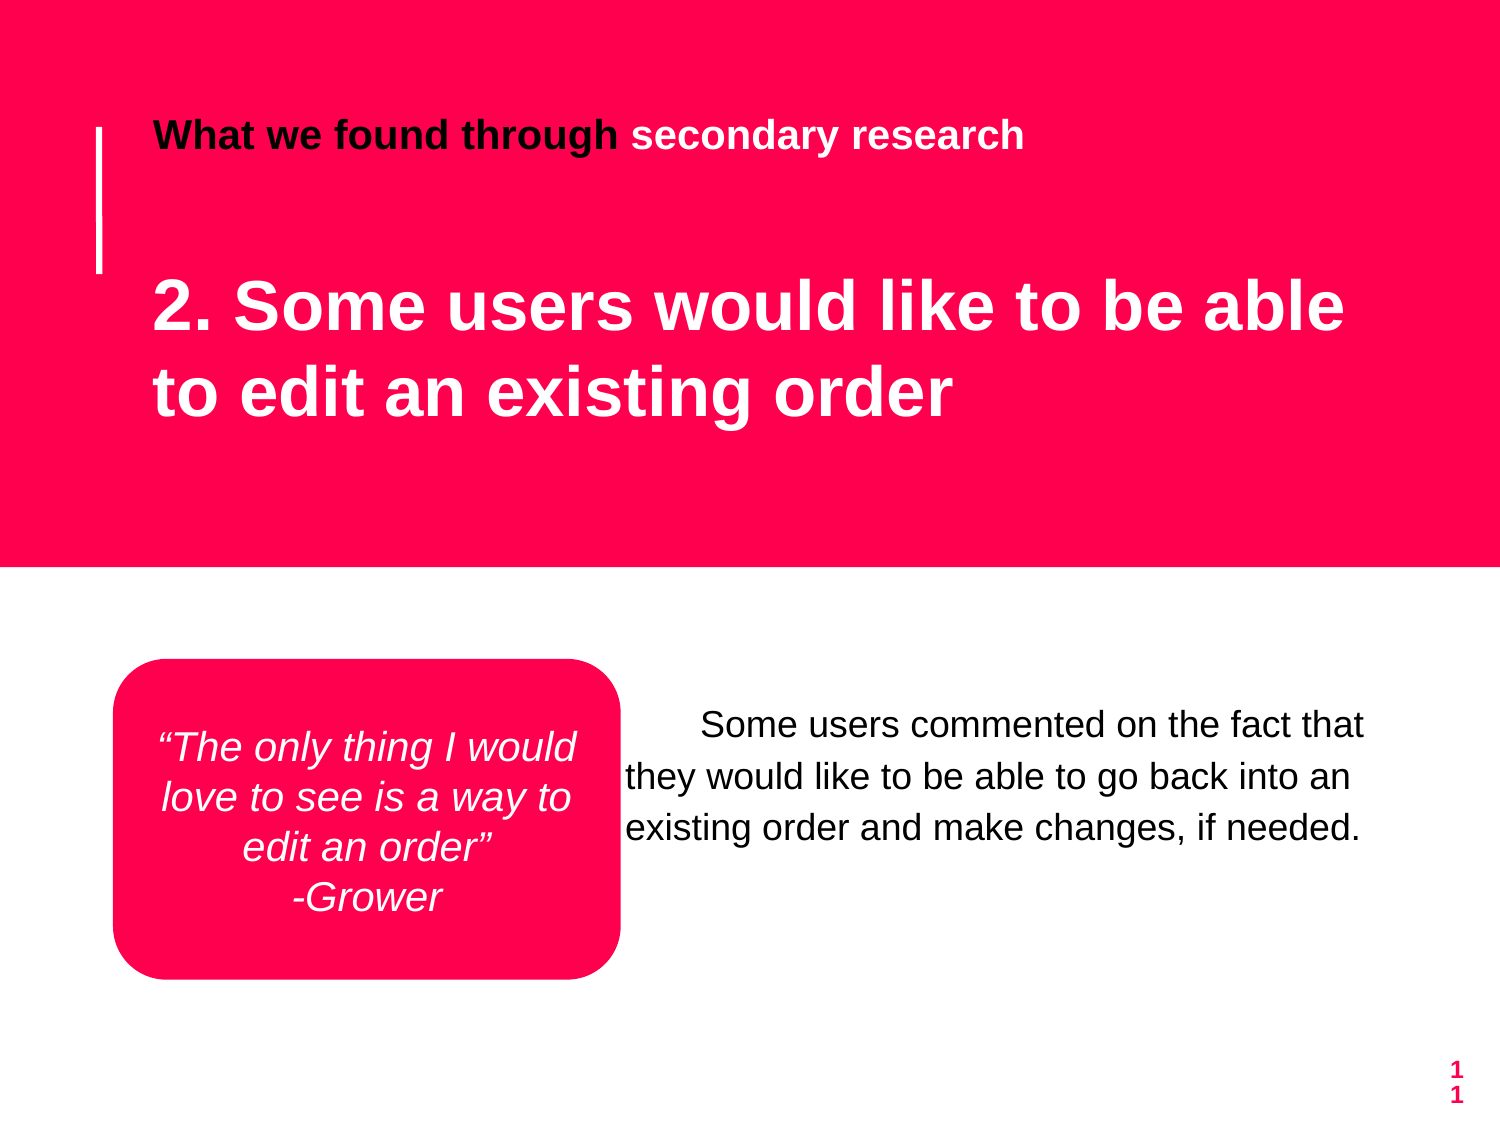

What we found through secondary research

2. Some users would like to be able to edit an existing order

“The only thing I would love to see is a way to edit an order”
-Grower
Some users commented on the fact that they would like to be able to go back into an existing order and make changes, if needed.
11